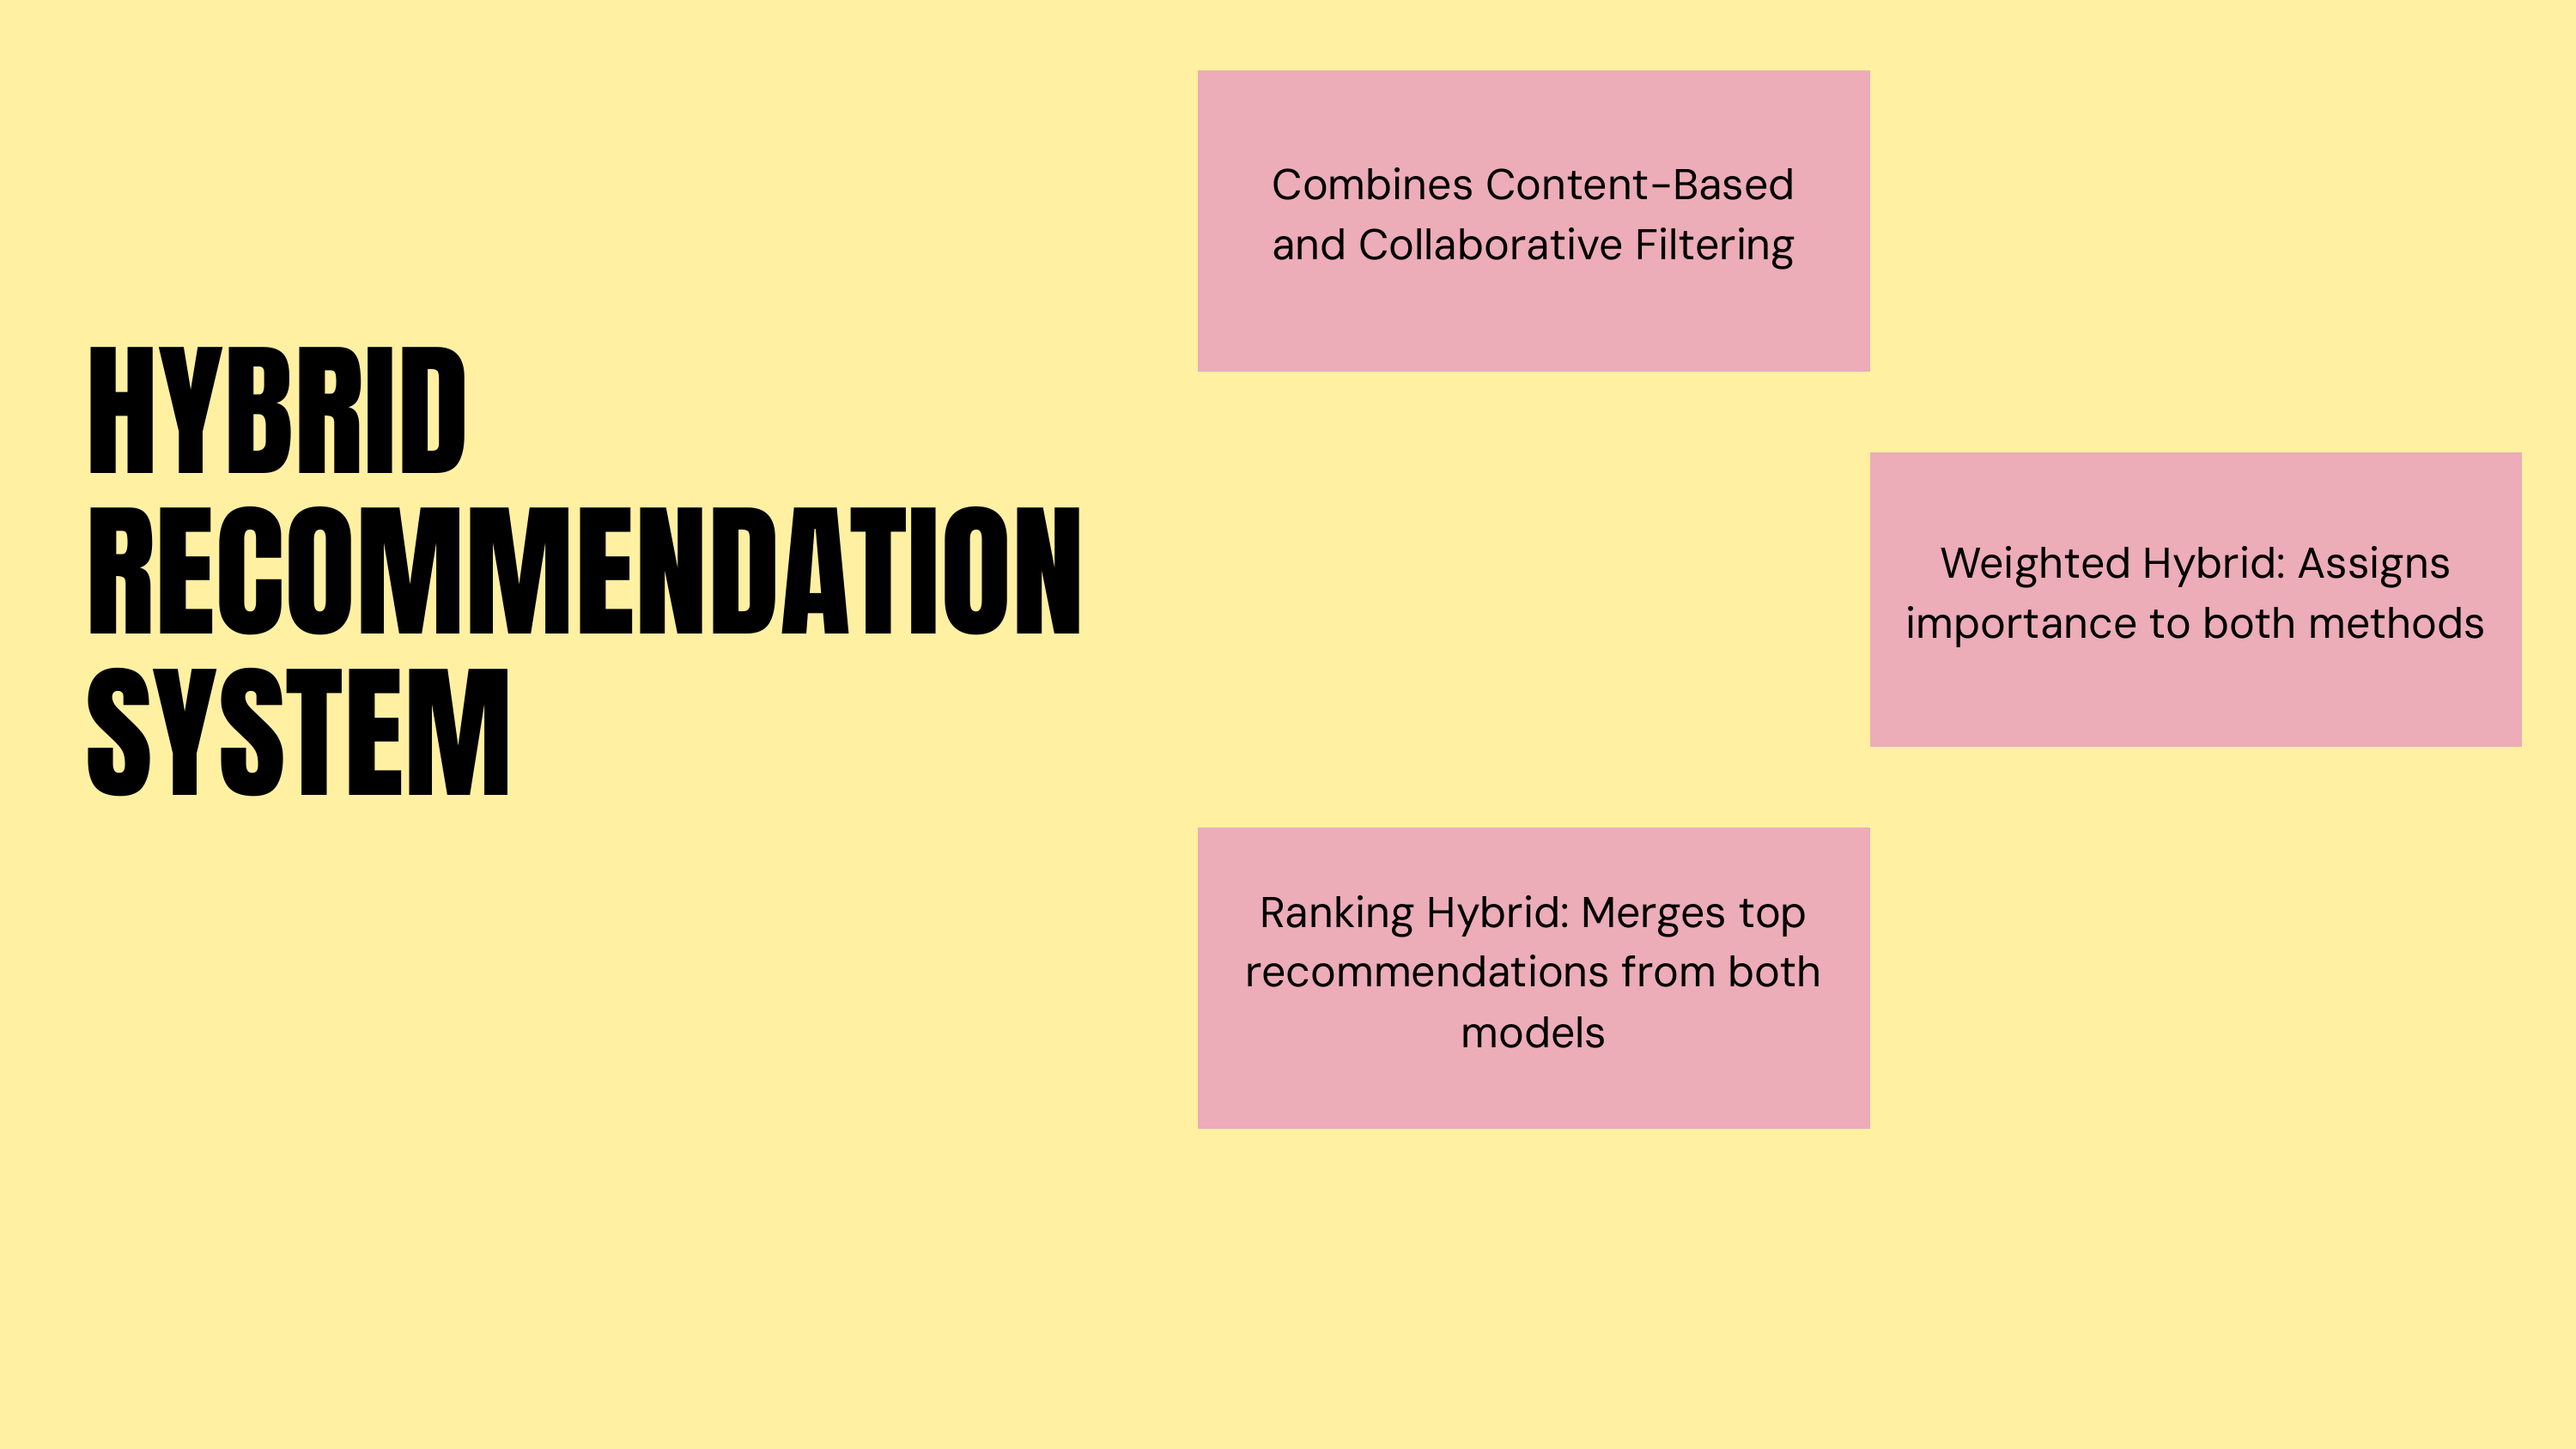

Combines Content-Based and Collaborative Filtering
HYBRID RECOMMENDATION SYSTEM

Weighted Hybrid: Assigns importance to both methods

Ranking Hybrid: Merges top recommendations from both models